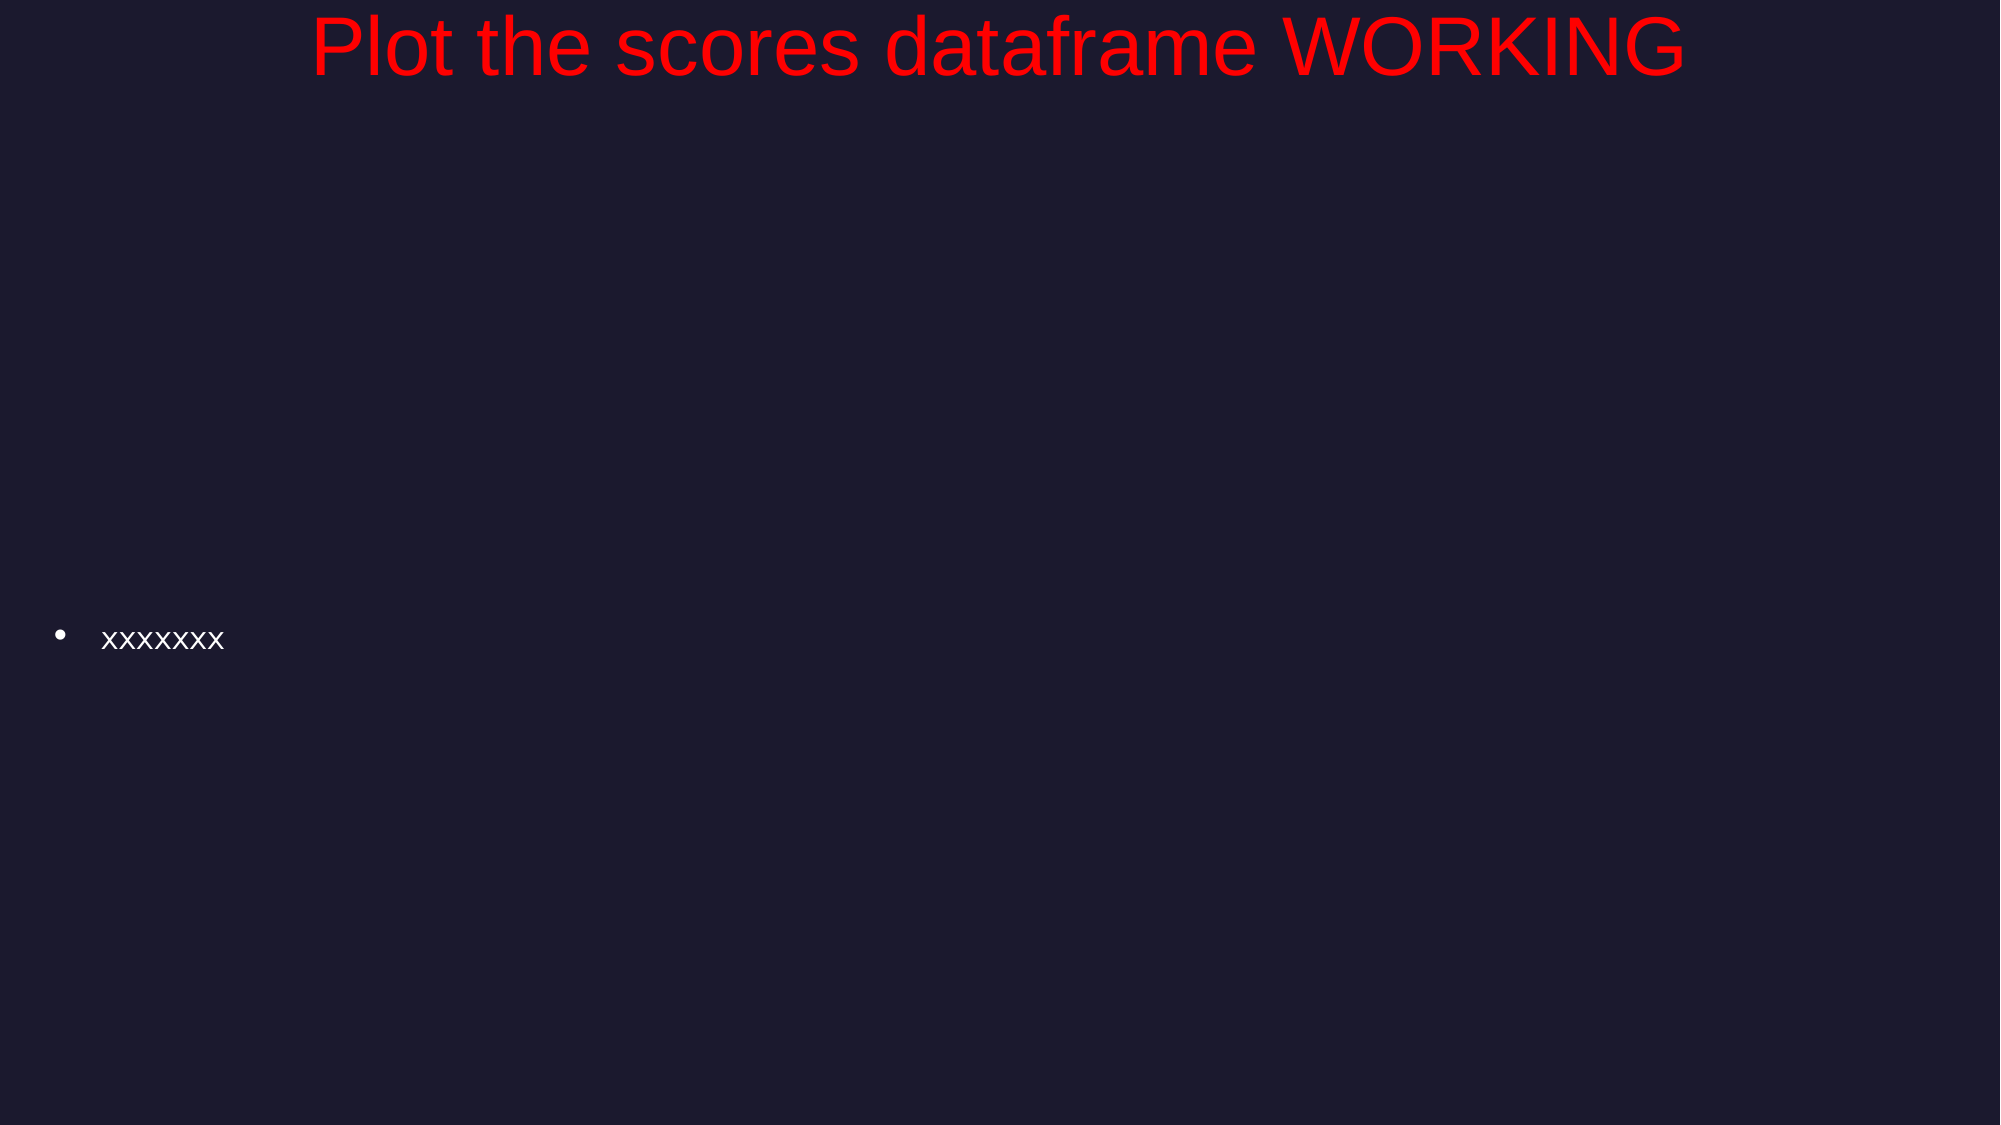

# Plot the scores dataframe WORKING
xxxxxxx